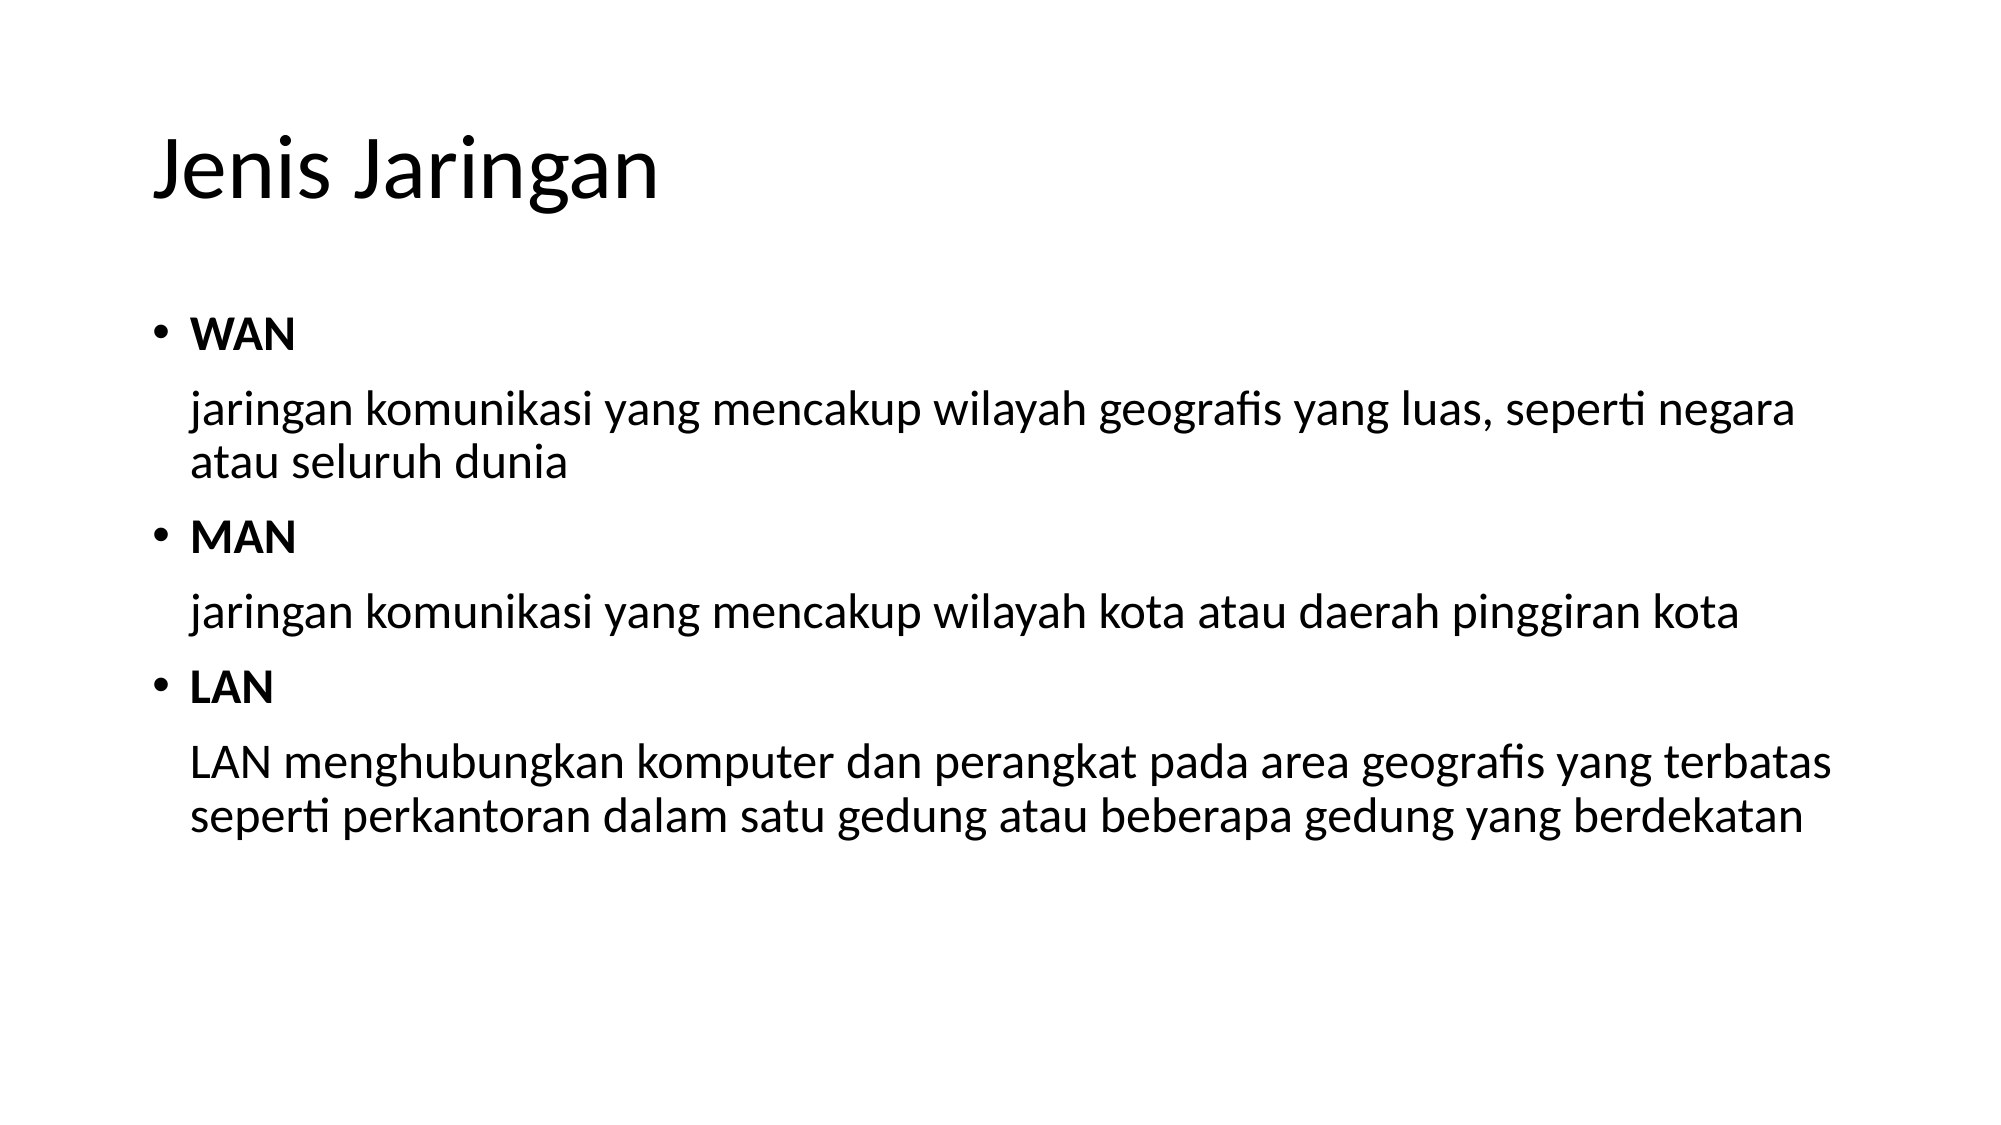

# Jenis Jaringan
WAN
	jaringan komunikasi yang mencakup wilayah geografis yang luas, seperti negara atau seluruh dunia
MAN
	jaringan komunikasi yang mencakup wilayah kota atau daerah pinggiran kota
LAN
	LAN menghubungkan komputer dan perangkat pada area geografis yang terbatas seperti perkantoran dalam satu gedung atau beberapa gedung yang berdekatan